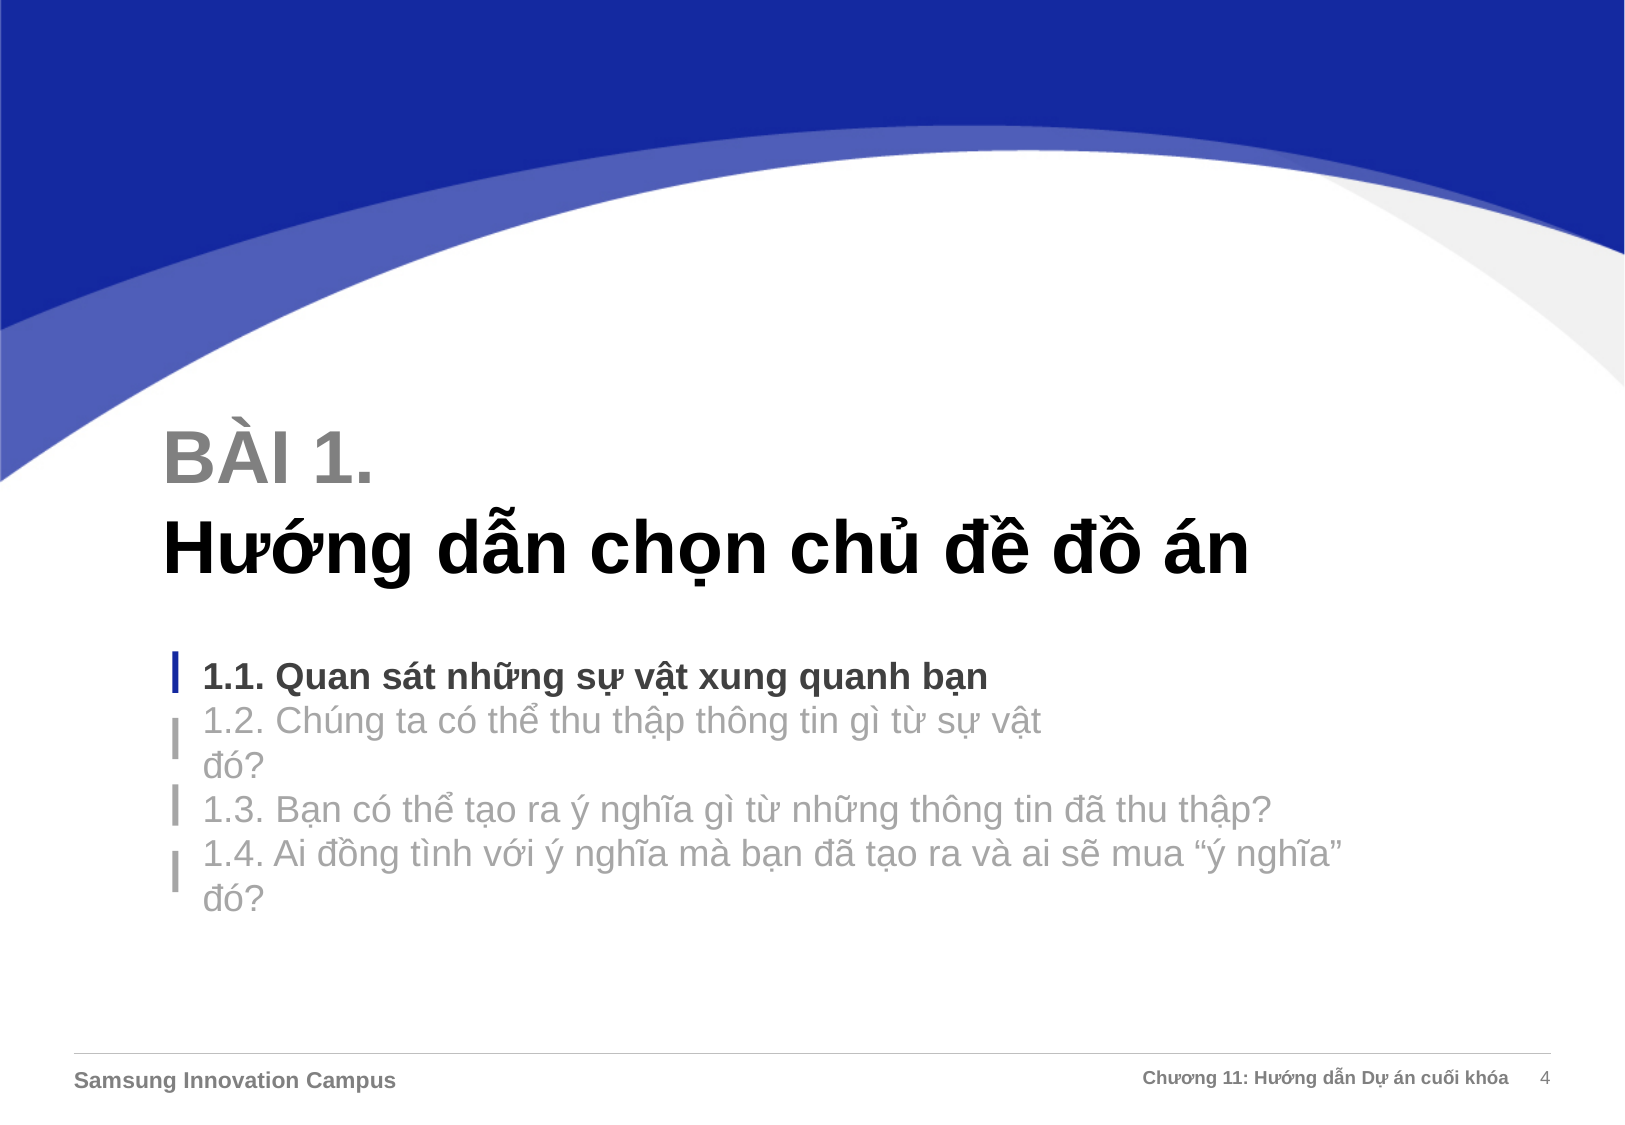

BÀI 1.
Hướng dẫn chọn chủ đề đồ án

1.1. Quan sát những sự vật xung quanh bạn

1.2. Chúng ta có thể thu thập thông tin gì từ sự vật đó?

1.3. Bạn có thể tạo ra ý nghĩa gì từ những thông tin đã thu thập?

1.4. Ai đồng tình với ý nghĩa mà bạn đã tạo ra và ai sẽ mua “ý nghĩa” đó?